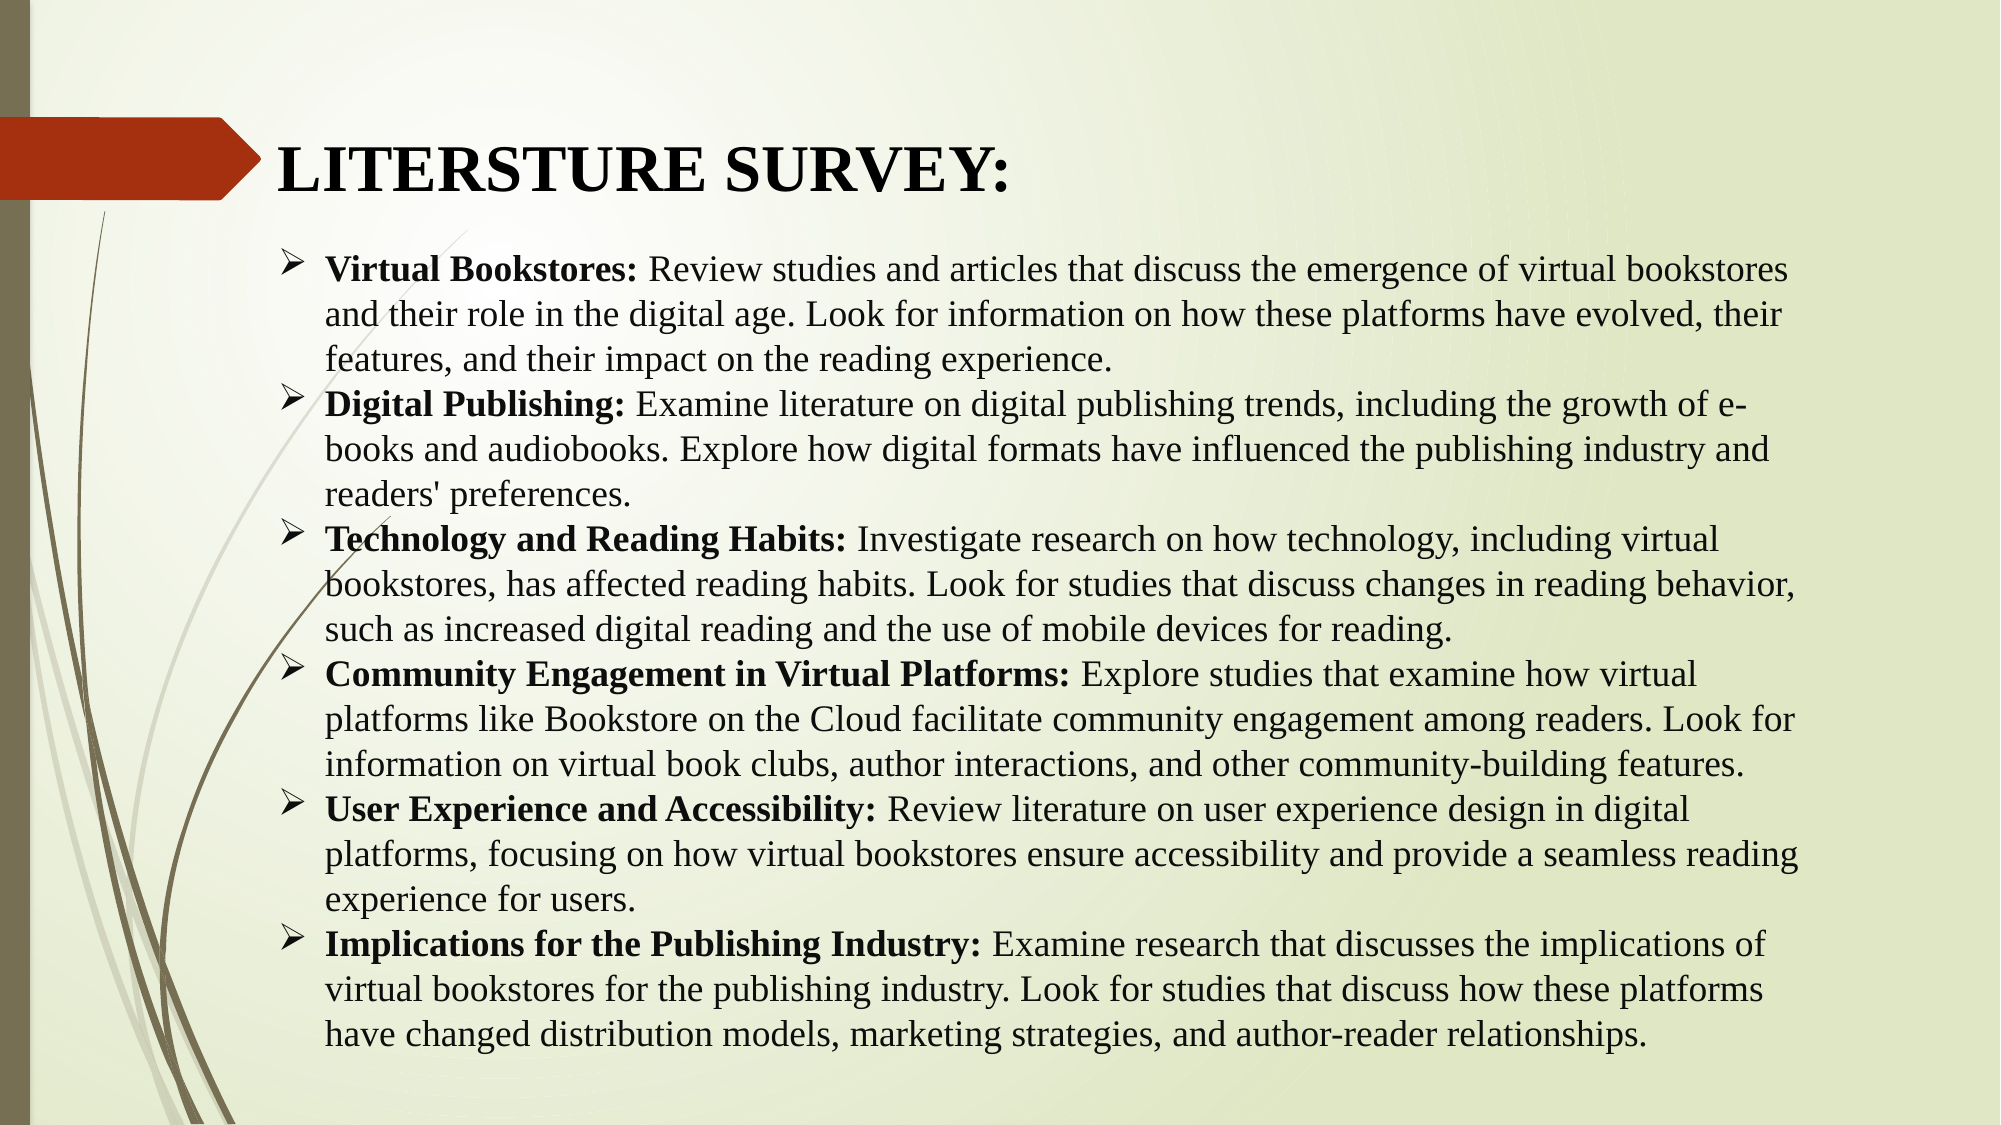

LITERSTURE SURVEY:
Virtual Bookstores: Review studies and articles that discuss the emergence of virtual bookstores and their role in the digital age. Look for information on how these platforms have evolved, their features, and their impact on the reading experience.
Digital Publishing: Examine literature on digital publishing trends, including the growth of e-books and audiobooks. Explore how digital formats have influenced the publishing industry and readers' preferences.
Technology and Reading Habits: Investigate research on how technology, including virtual bookstores, has affected reading habits. Look for studies that discuss changes in reading behavior, such as increased digital reading and the use of mobile devices for reading.
Community Engagement in Virtual Platforms: Explore studies that examine how virtual platforms like Bookstore on the Cloud facilitate community engagement among readers. Look for information on virtual book clubs, author interactions, and other community-building features.
User Experience and Accessibility: Review literature on user experience design in digital platforms, focusing on how virtual bookstores ensure accessibility and provide a seamless reading experience for users.
Implications for the Publishing Industry: Examine research that discusses the implications of virtual bookstores for the publishing industry. Look for studies that discuss how these platforms have changed distribution models, marketing strategies, and author-reader relationships.